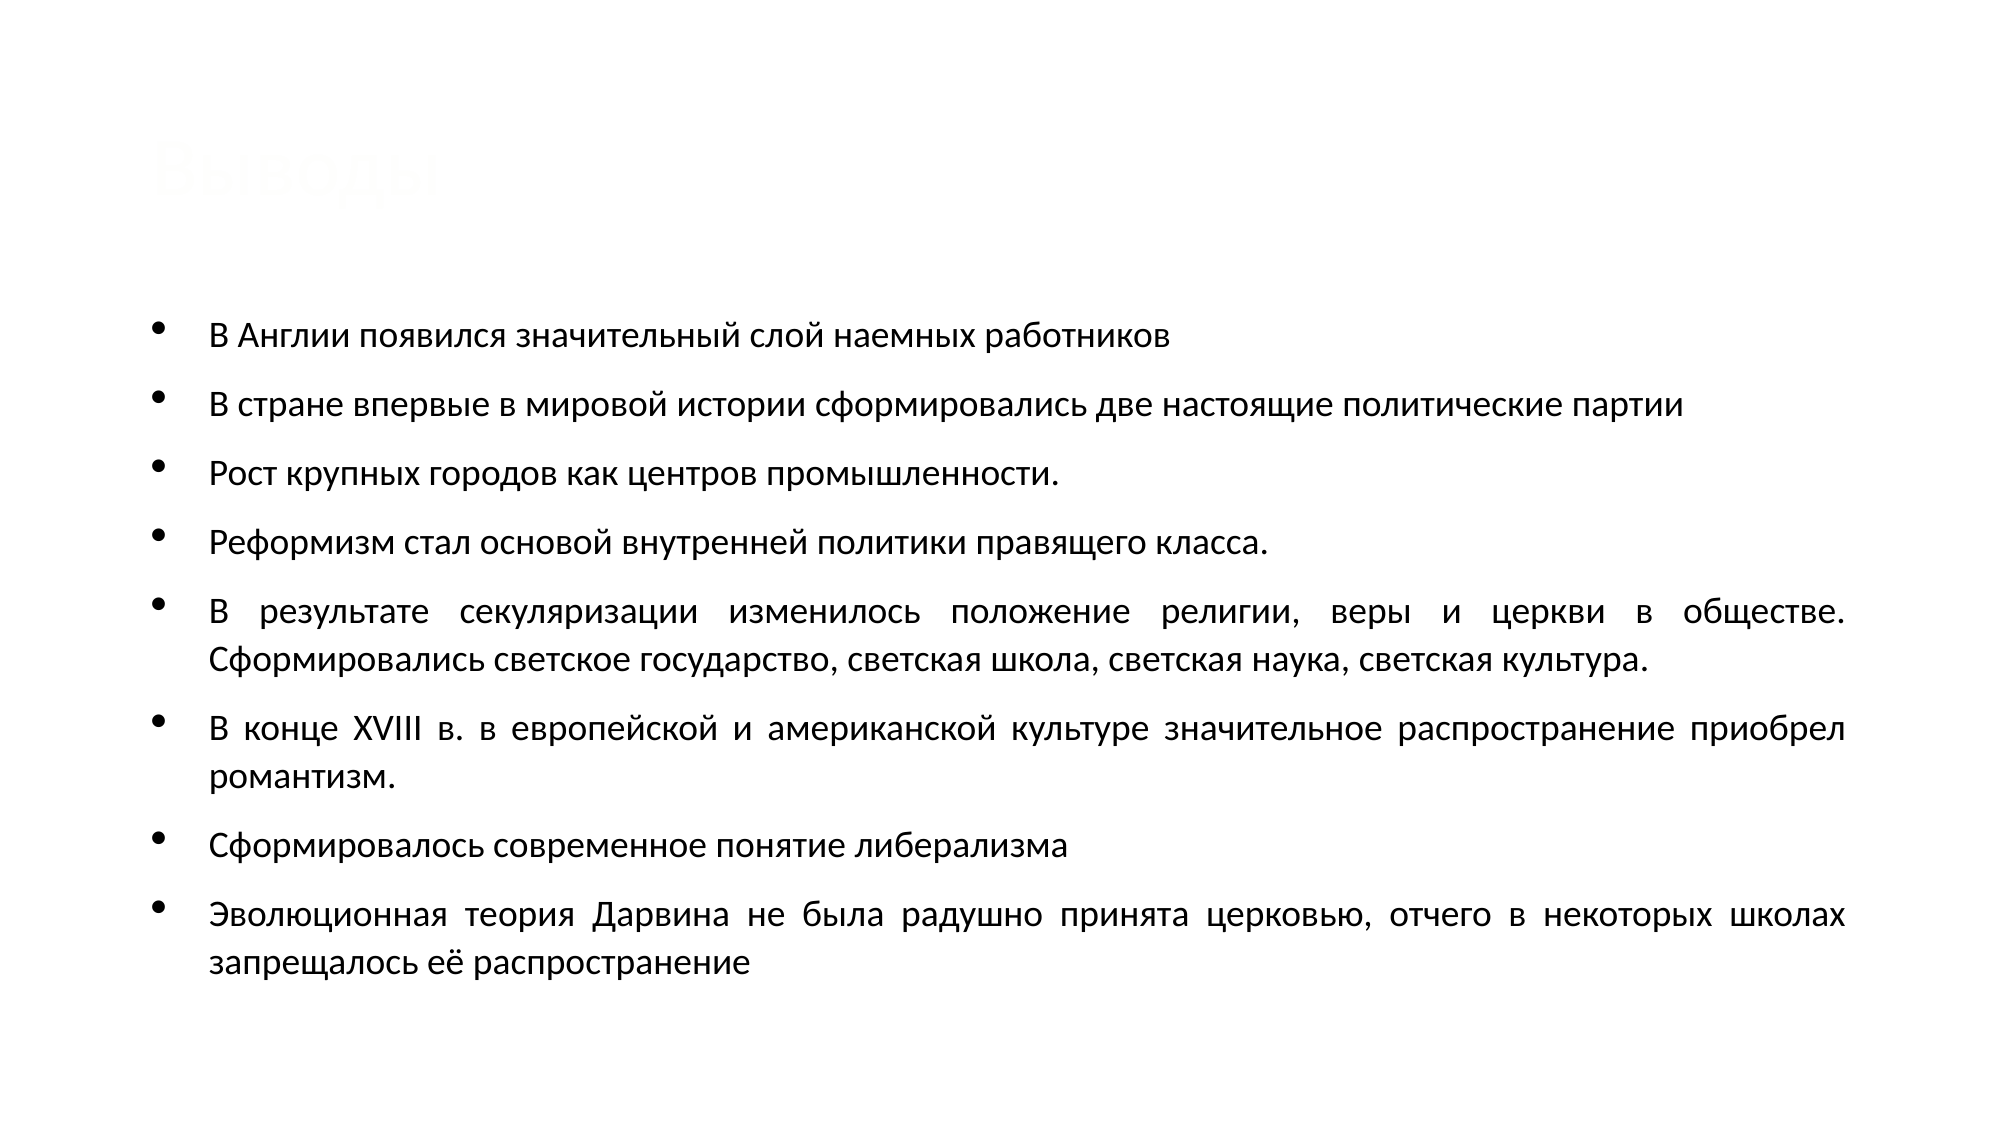

# Выводы
В Англии появился значительный слой наемных работников
В стране впервые в мировой истории сформировались две настоящие политические партии
Рост крупных городов как центров промышленности.
Реформизм стал основой внутренней политики правящего класса.
В результате секуляризации изменилось положение религии, веры и церкви в обществе. Сформировались светское государство, светская школа, светская наука, светская культура.
В конце XVIII в. в европейской и американской культуре значительное распространение приобрел романтизм.
Сформировалось современное понятие либерализма
Эволюционная теория Дарвина не была радушно принята церковью, отчего в некоторых школах запрещалось её распространение